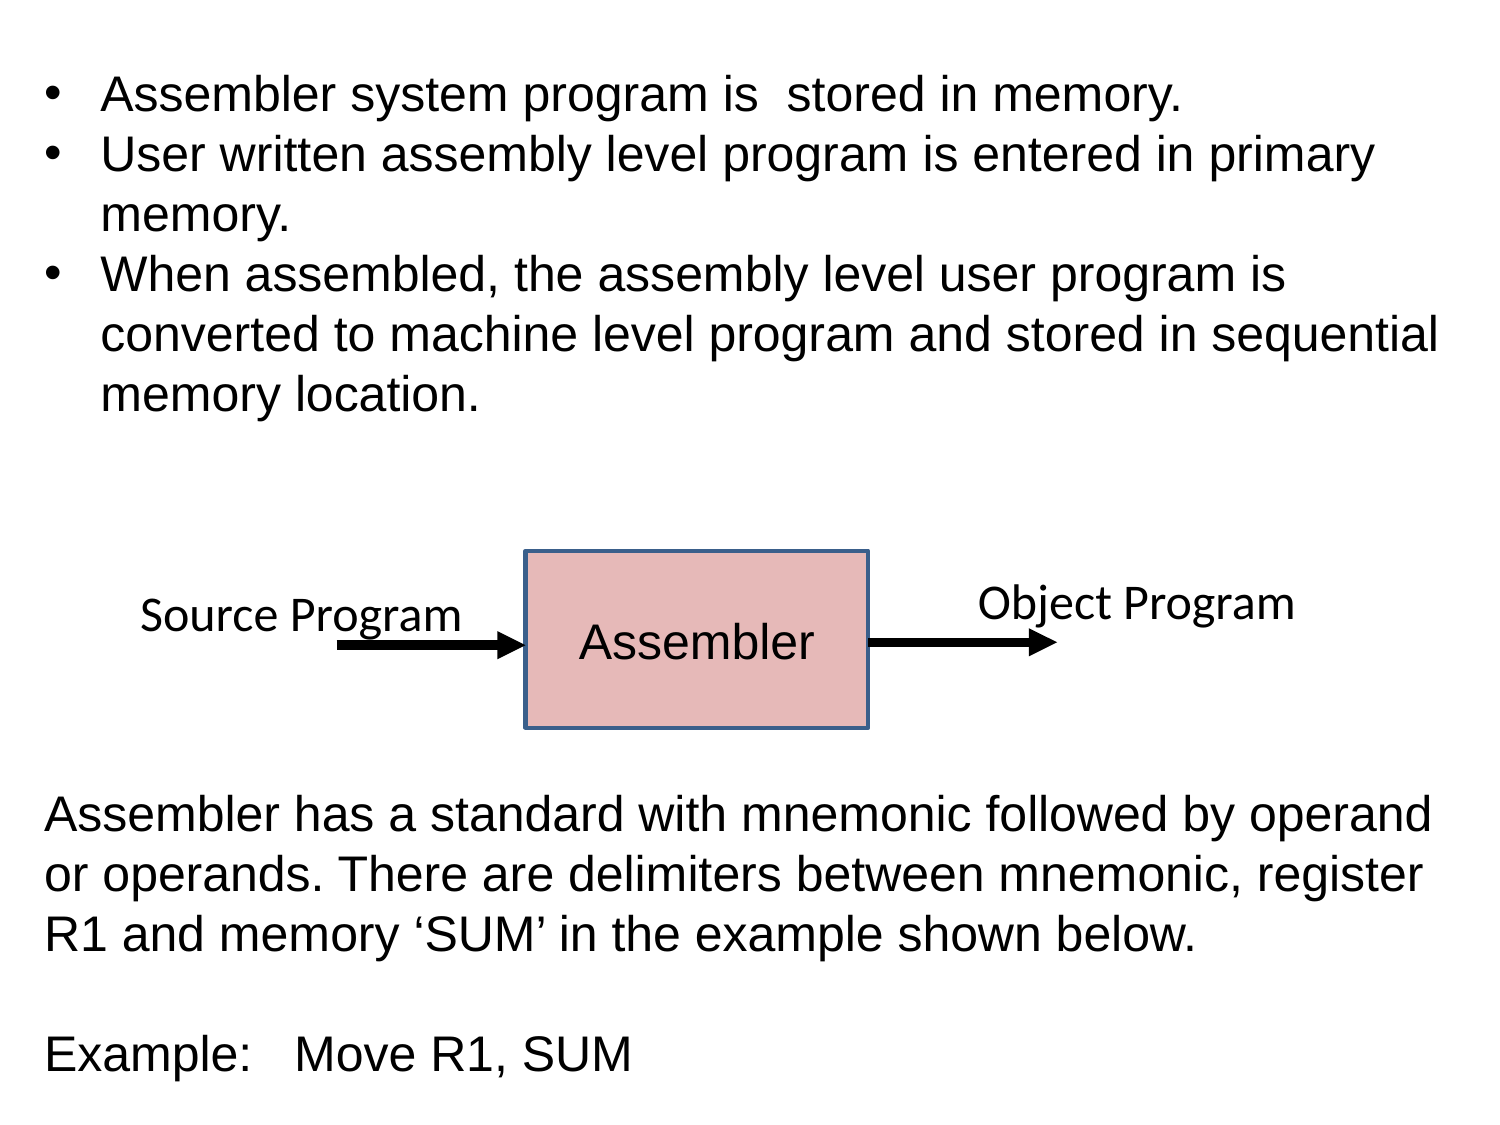

Assembler system program is  stored in memory.
User written assembly level program is entered in primary memory.
When assembled, the assembly level user program is converted to machine level program and stored in sequential memory location.

Assembler has a standard with mnemonic followed by operand or operands. There are delimiters between mnemonic, register R1 and memory ‘SUM’ in the example shown below.

Example:   Move R1, SUM
Assembler
Object Program
Source Program